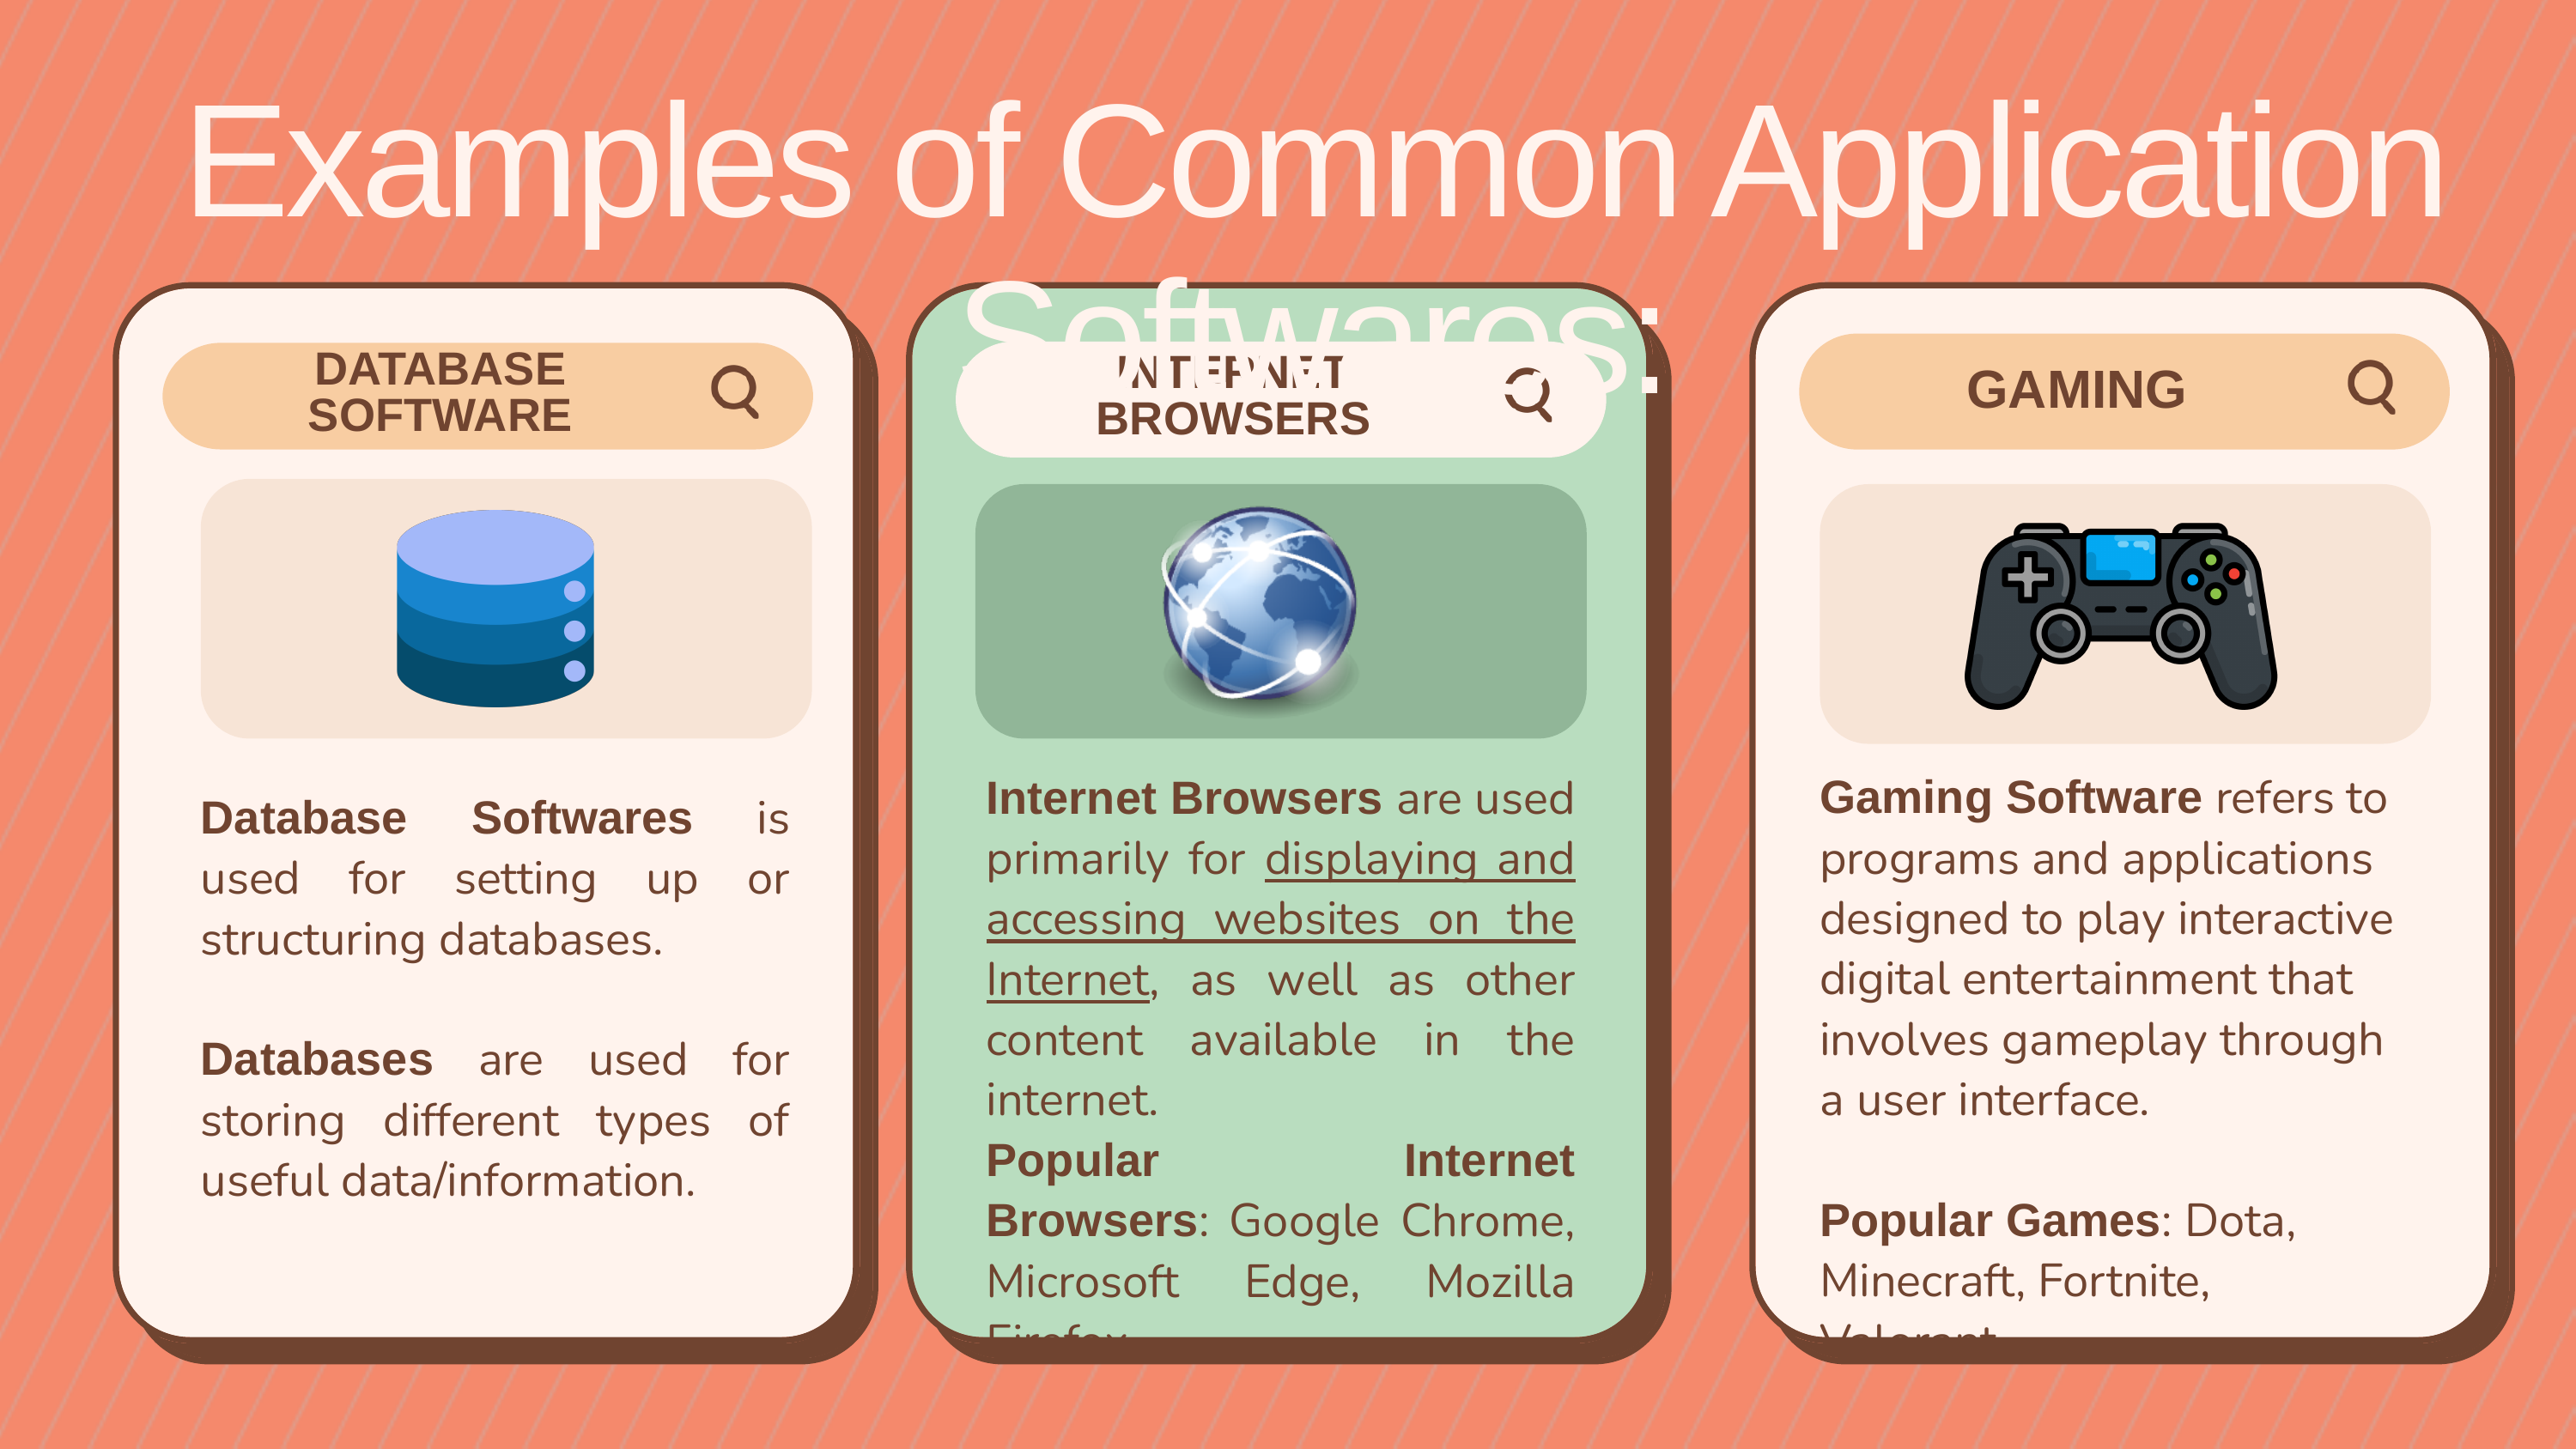

Examples of Common Application Softwares:

DATABASE SOFTWARE

INTERNET BROWSERS

GAMING

Gaming Software refers to programs and applications designed to play interactive digital entertainment that involves gameplay through a user interface.

Popular Games: Dota, Minecraft, Fortnite, Valorant.
Internet Browsers are used primarily for displaying and accessing websites on the Internet, as well as other content available in the internet.
Popular Internet Browsers: Google Chrome, Microsoft Edge, Mozilla Firefox.
Database Softwares is used for setting up or structuring databases.

Databases are used for storing different types of useful data/information.